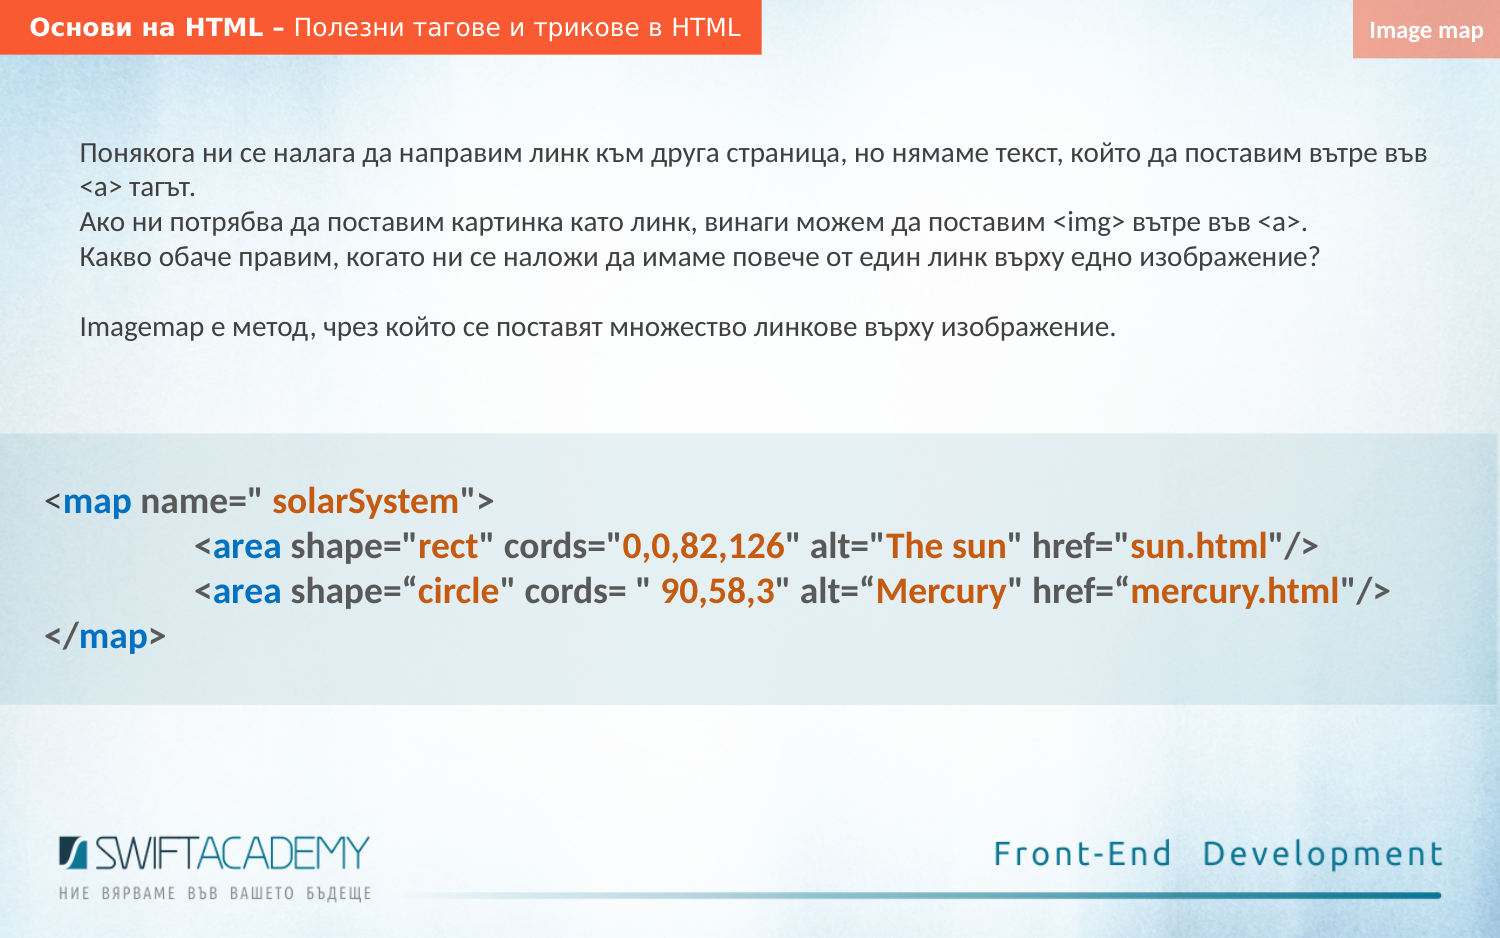

Основи на HTML – Полезни тагове и трикове в HTML
Image map
Понякога ни се налага да направим линк към друга страница, но нямаме текст, който да поставим вътре във <a> тагът.
Ако ни потрябва да поставим картинка като линк, винаги можем да поставим <img> вътре във <а>.
Какво обаче правим, когато ни се наложи да имаме повече от един линк върху едно изображение?

Imagemap е метод, чрез който се поставят множество линкове върху изображение.

<map name=" solarSystem">
	<area shape="rect" cords="0,0,82,126" alt="The sun" href="sun.html"/>
	<area shape=“circle" cords= " 90,58,3" alt=“Mercury" href=“mercury.html"/>
</map>